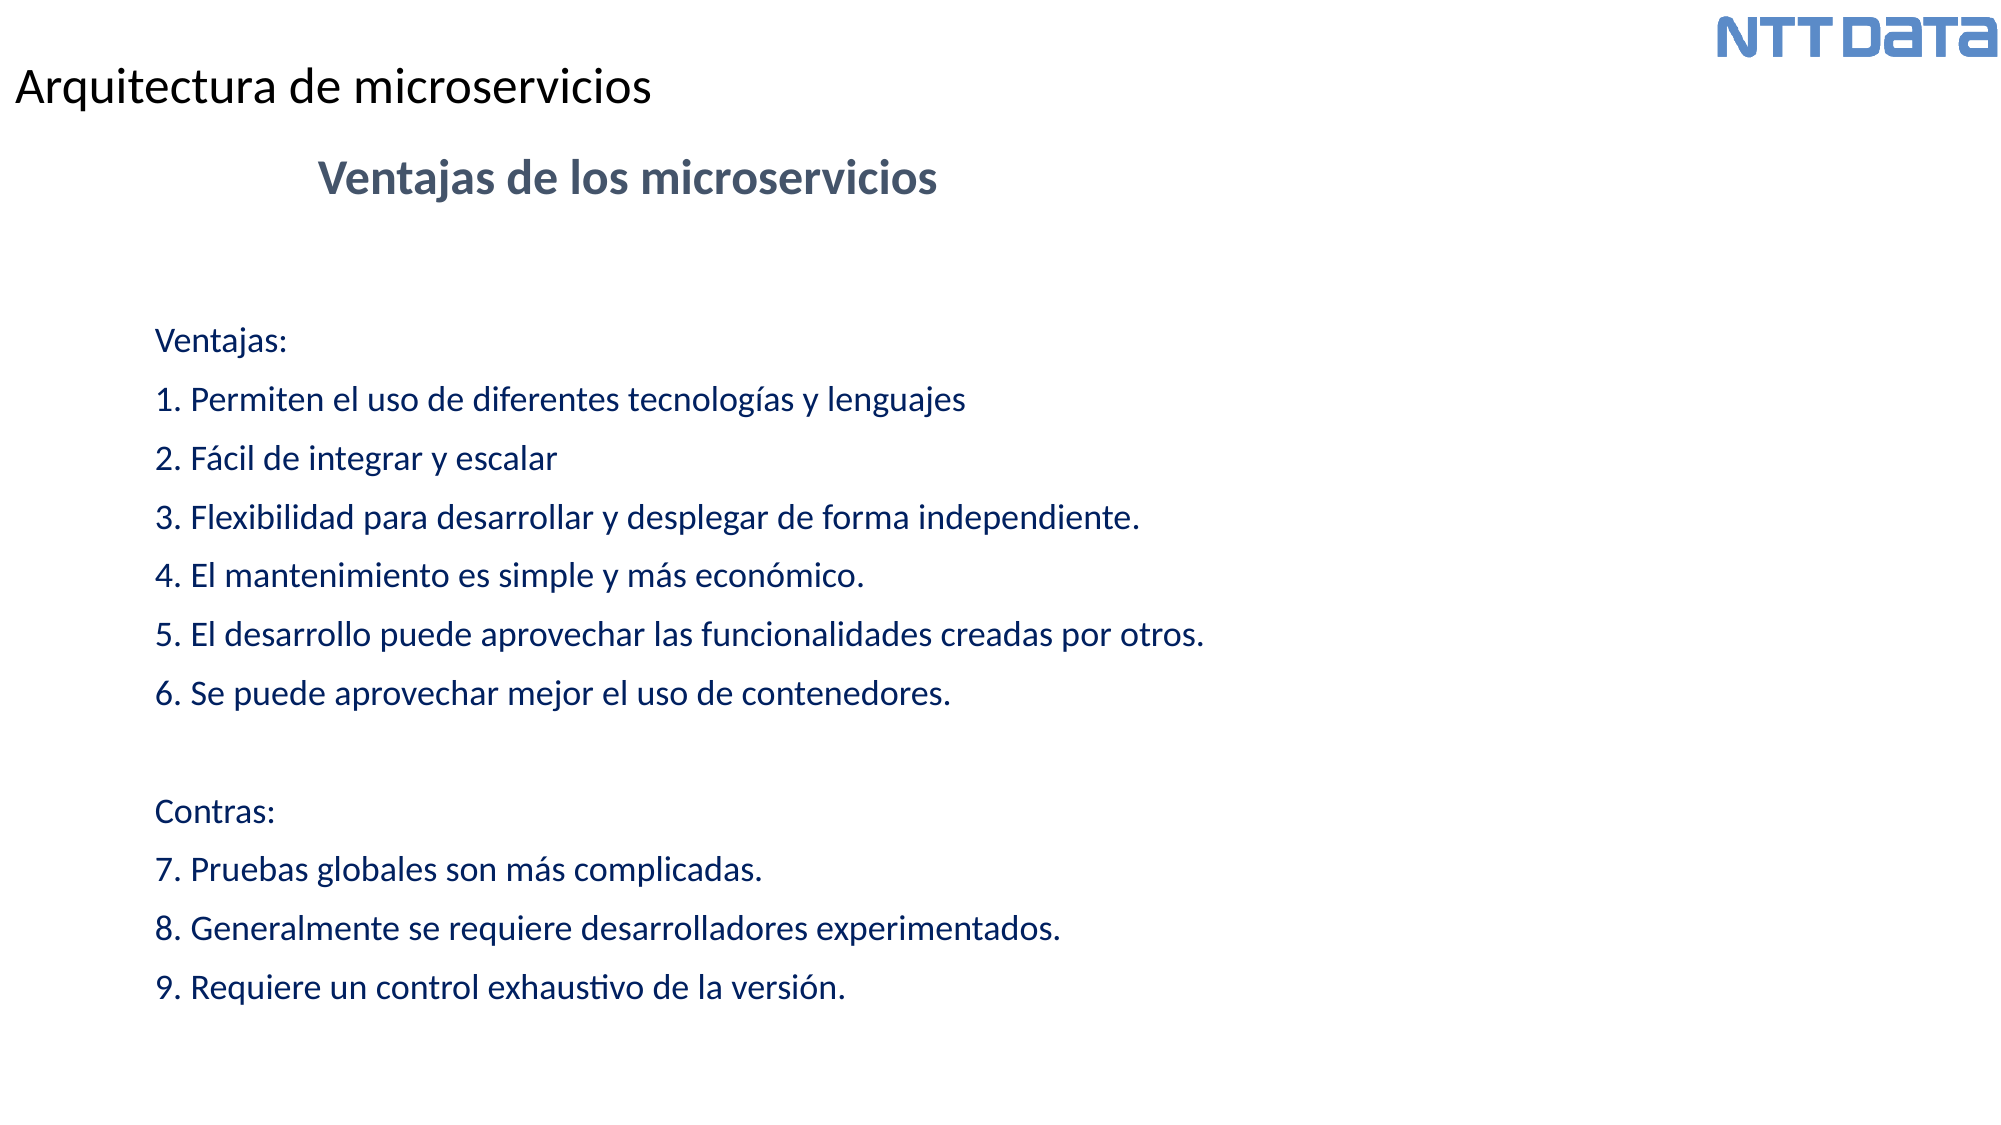

Arquitectura de microservicios
Ventajas de los microservicios
Ventajas:
Permiten el uso de diferentes tecnologías y lenguajes
Fácil de integrar y escalar
Flexibilidad para desarrollar y desplegar de forma independiente.
El mantenimiento es simple y más económico.
El desarrollo puede aprovechar las funcionalidades creadas por otros.
Se puede aprovechar mejor el uso de contenedores.

Contras:
Pruebas globales son más complicadas.
Generalmente se requiere desarrolladores experimentados.
Requiere un control exhaustivo de la versión.